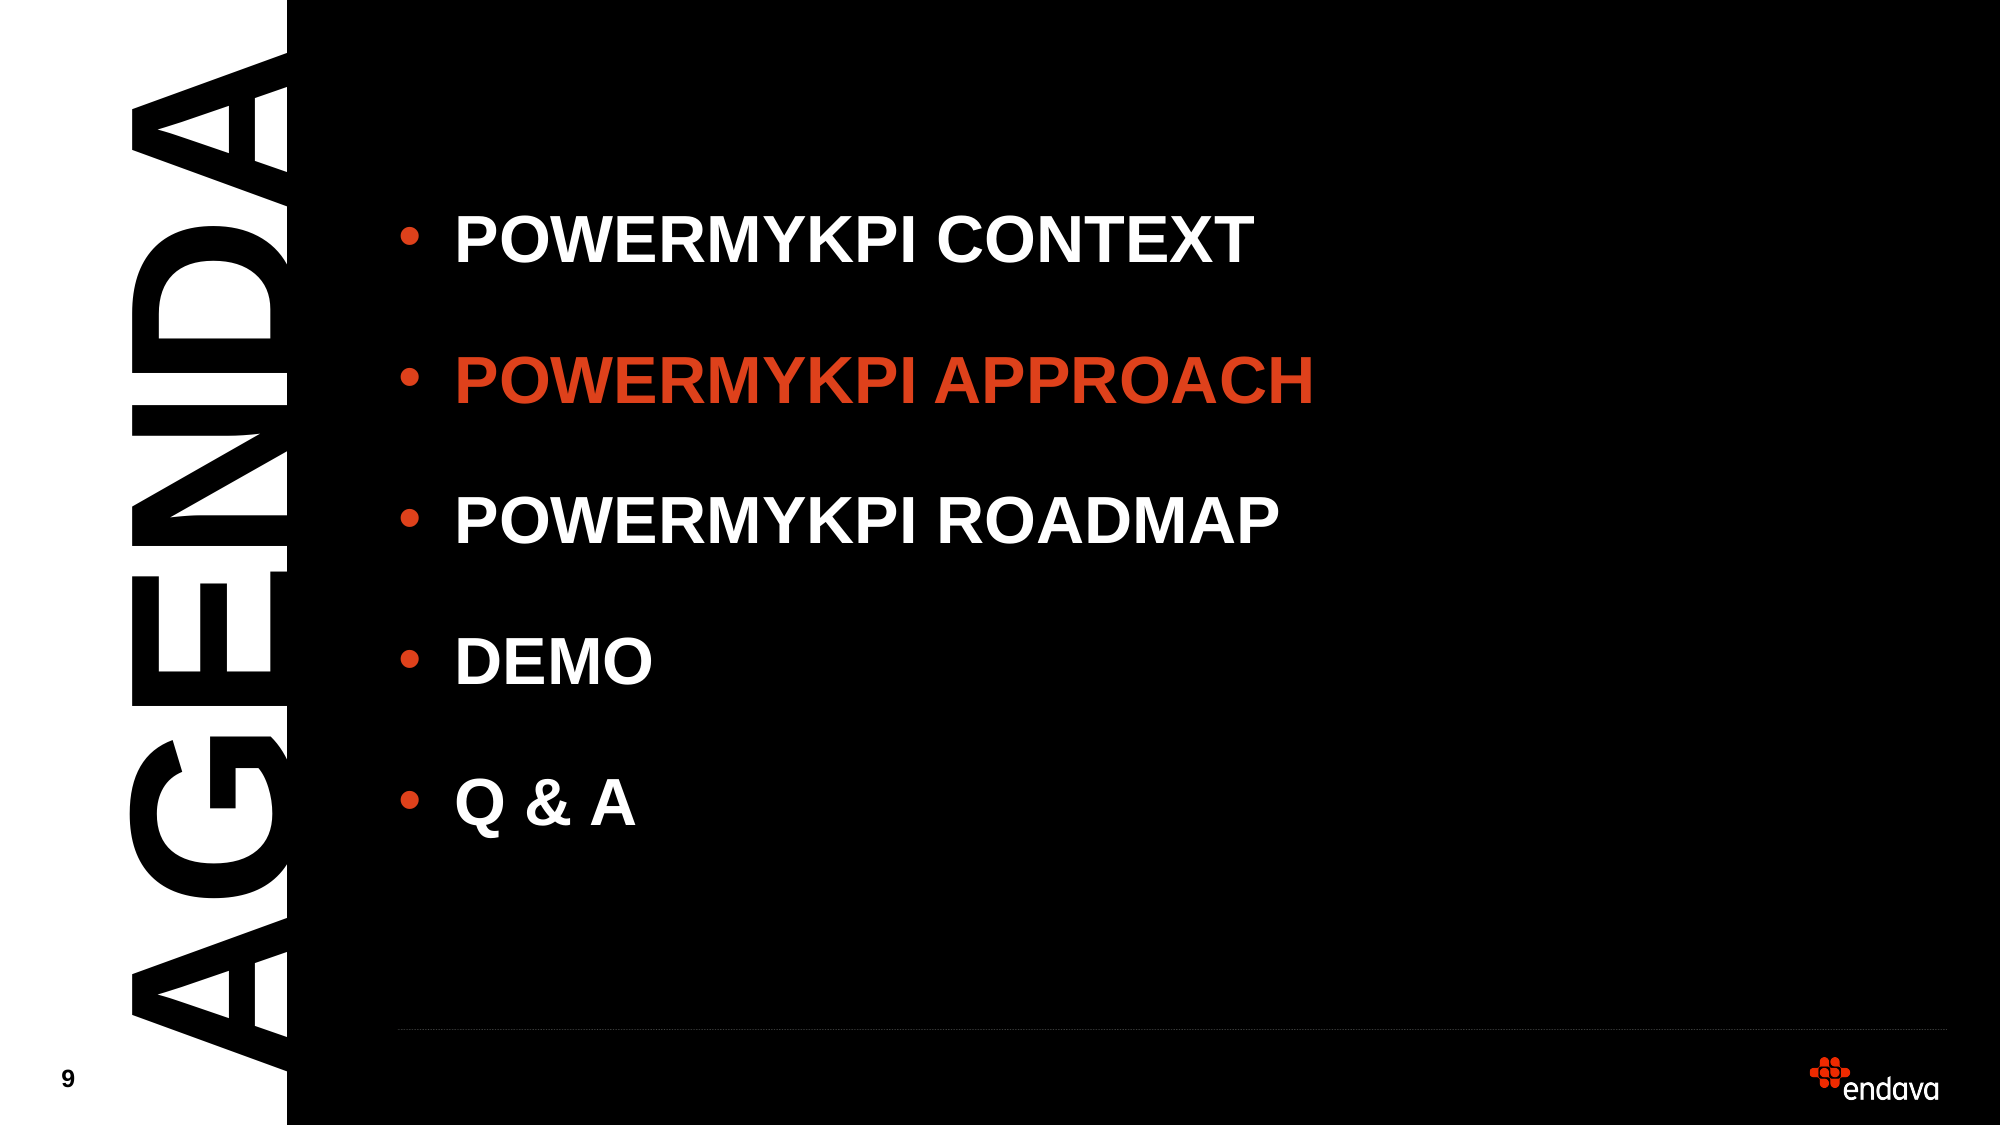

Powermykpi CONTEXT
powermykpi approach
powermykpi Roadmap
Demo
Q & a